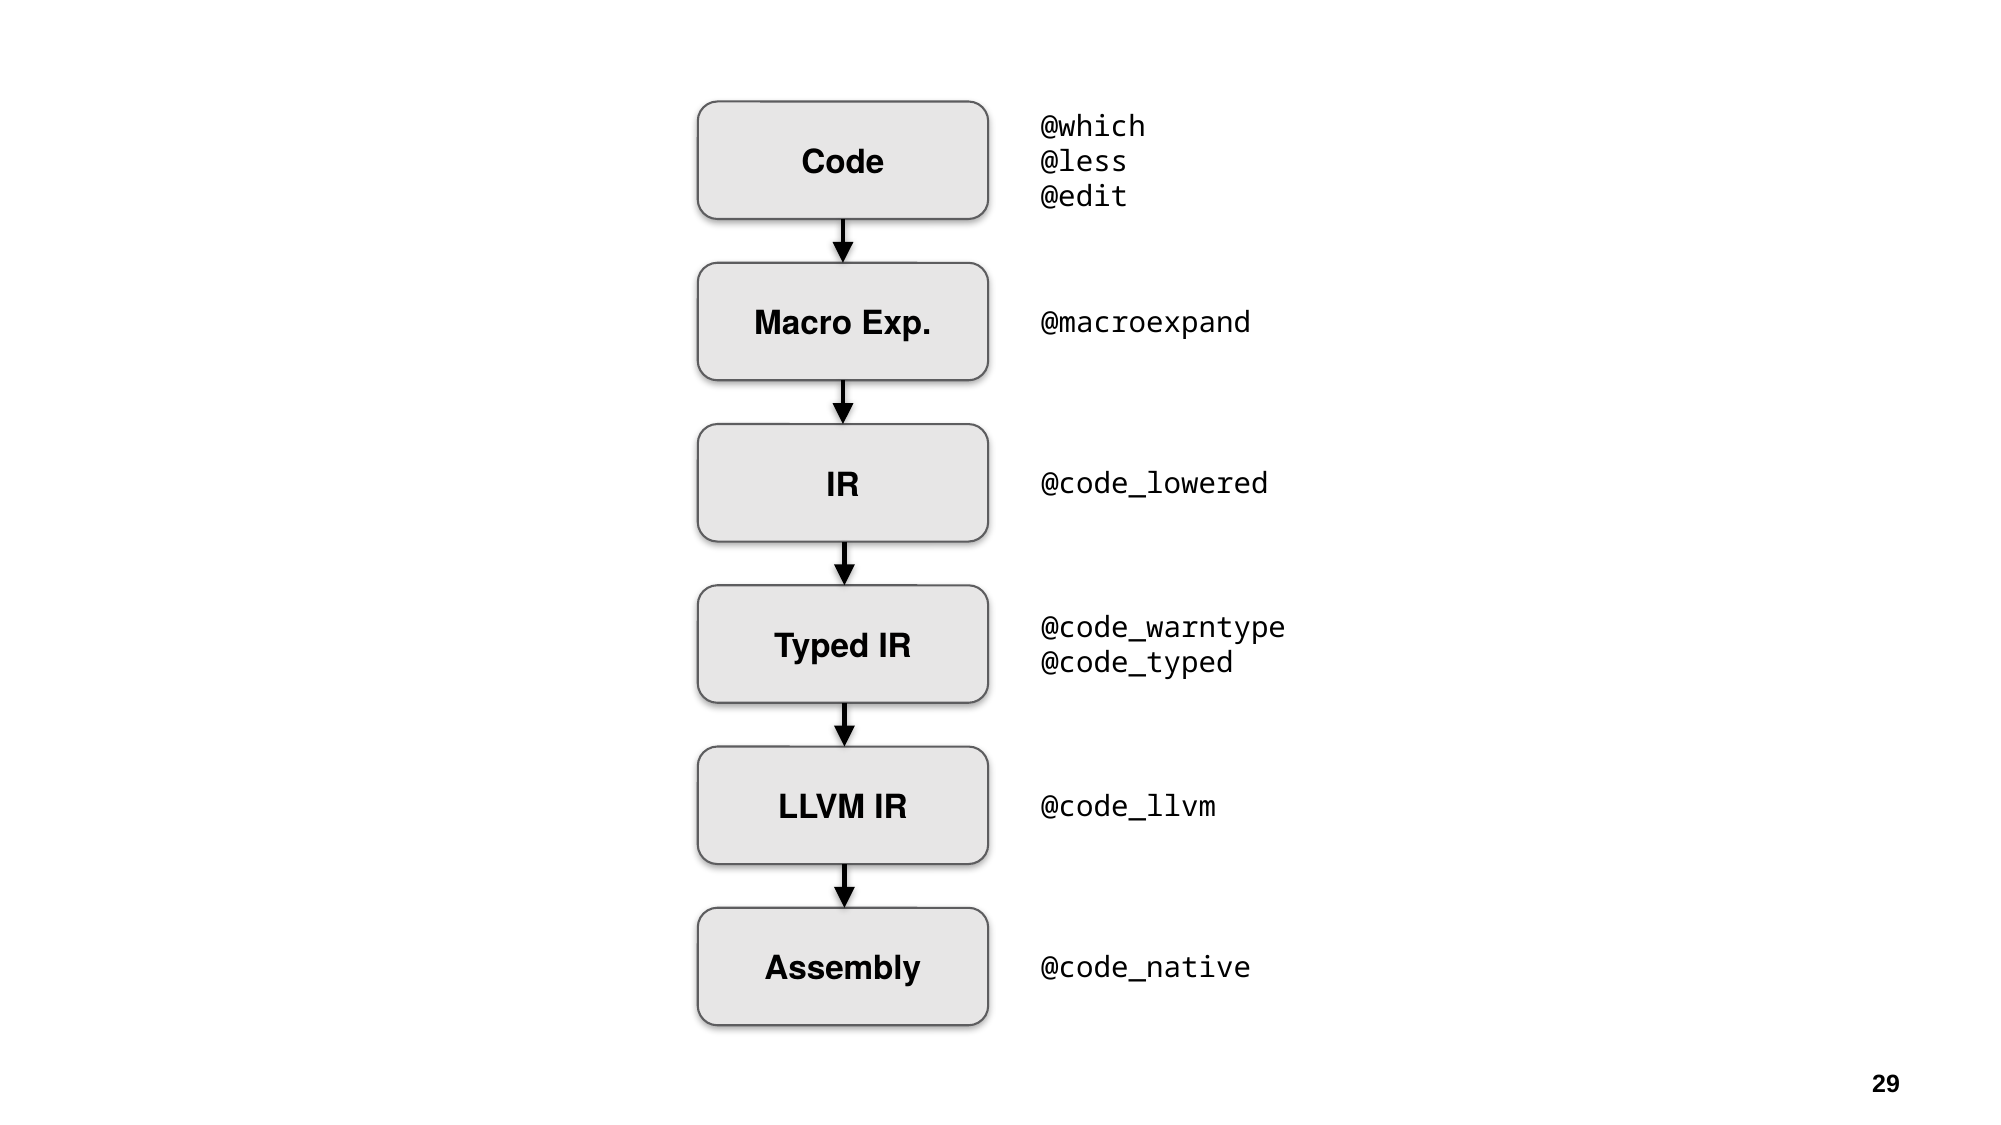

@which
@less
@edit
Code
Macro Exp.
@macroexpand
IR
@code_lowered
Typed IR
@code_warntype
@code_typed
LLVM IR
@code_llvm
Assembly
@code_native
29